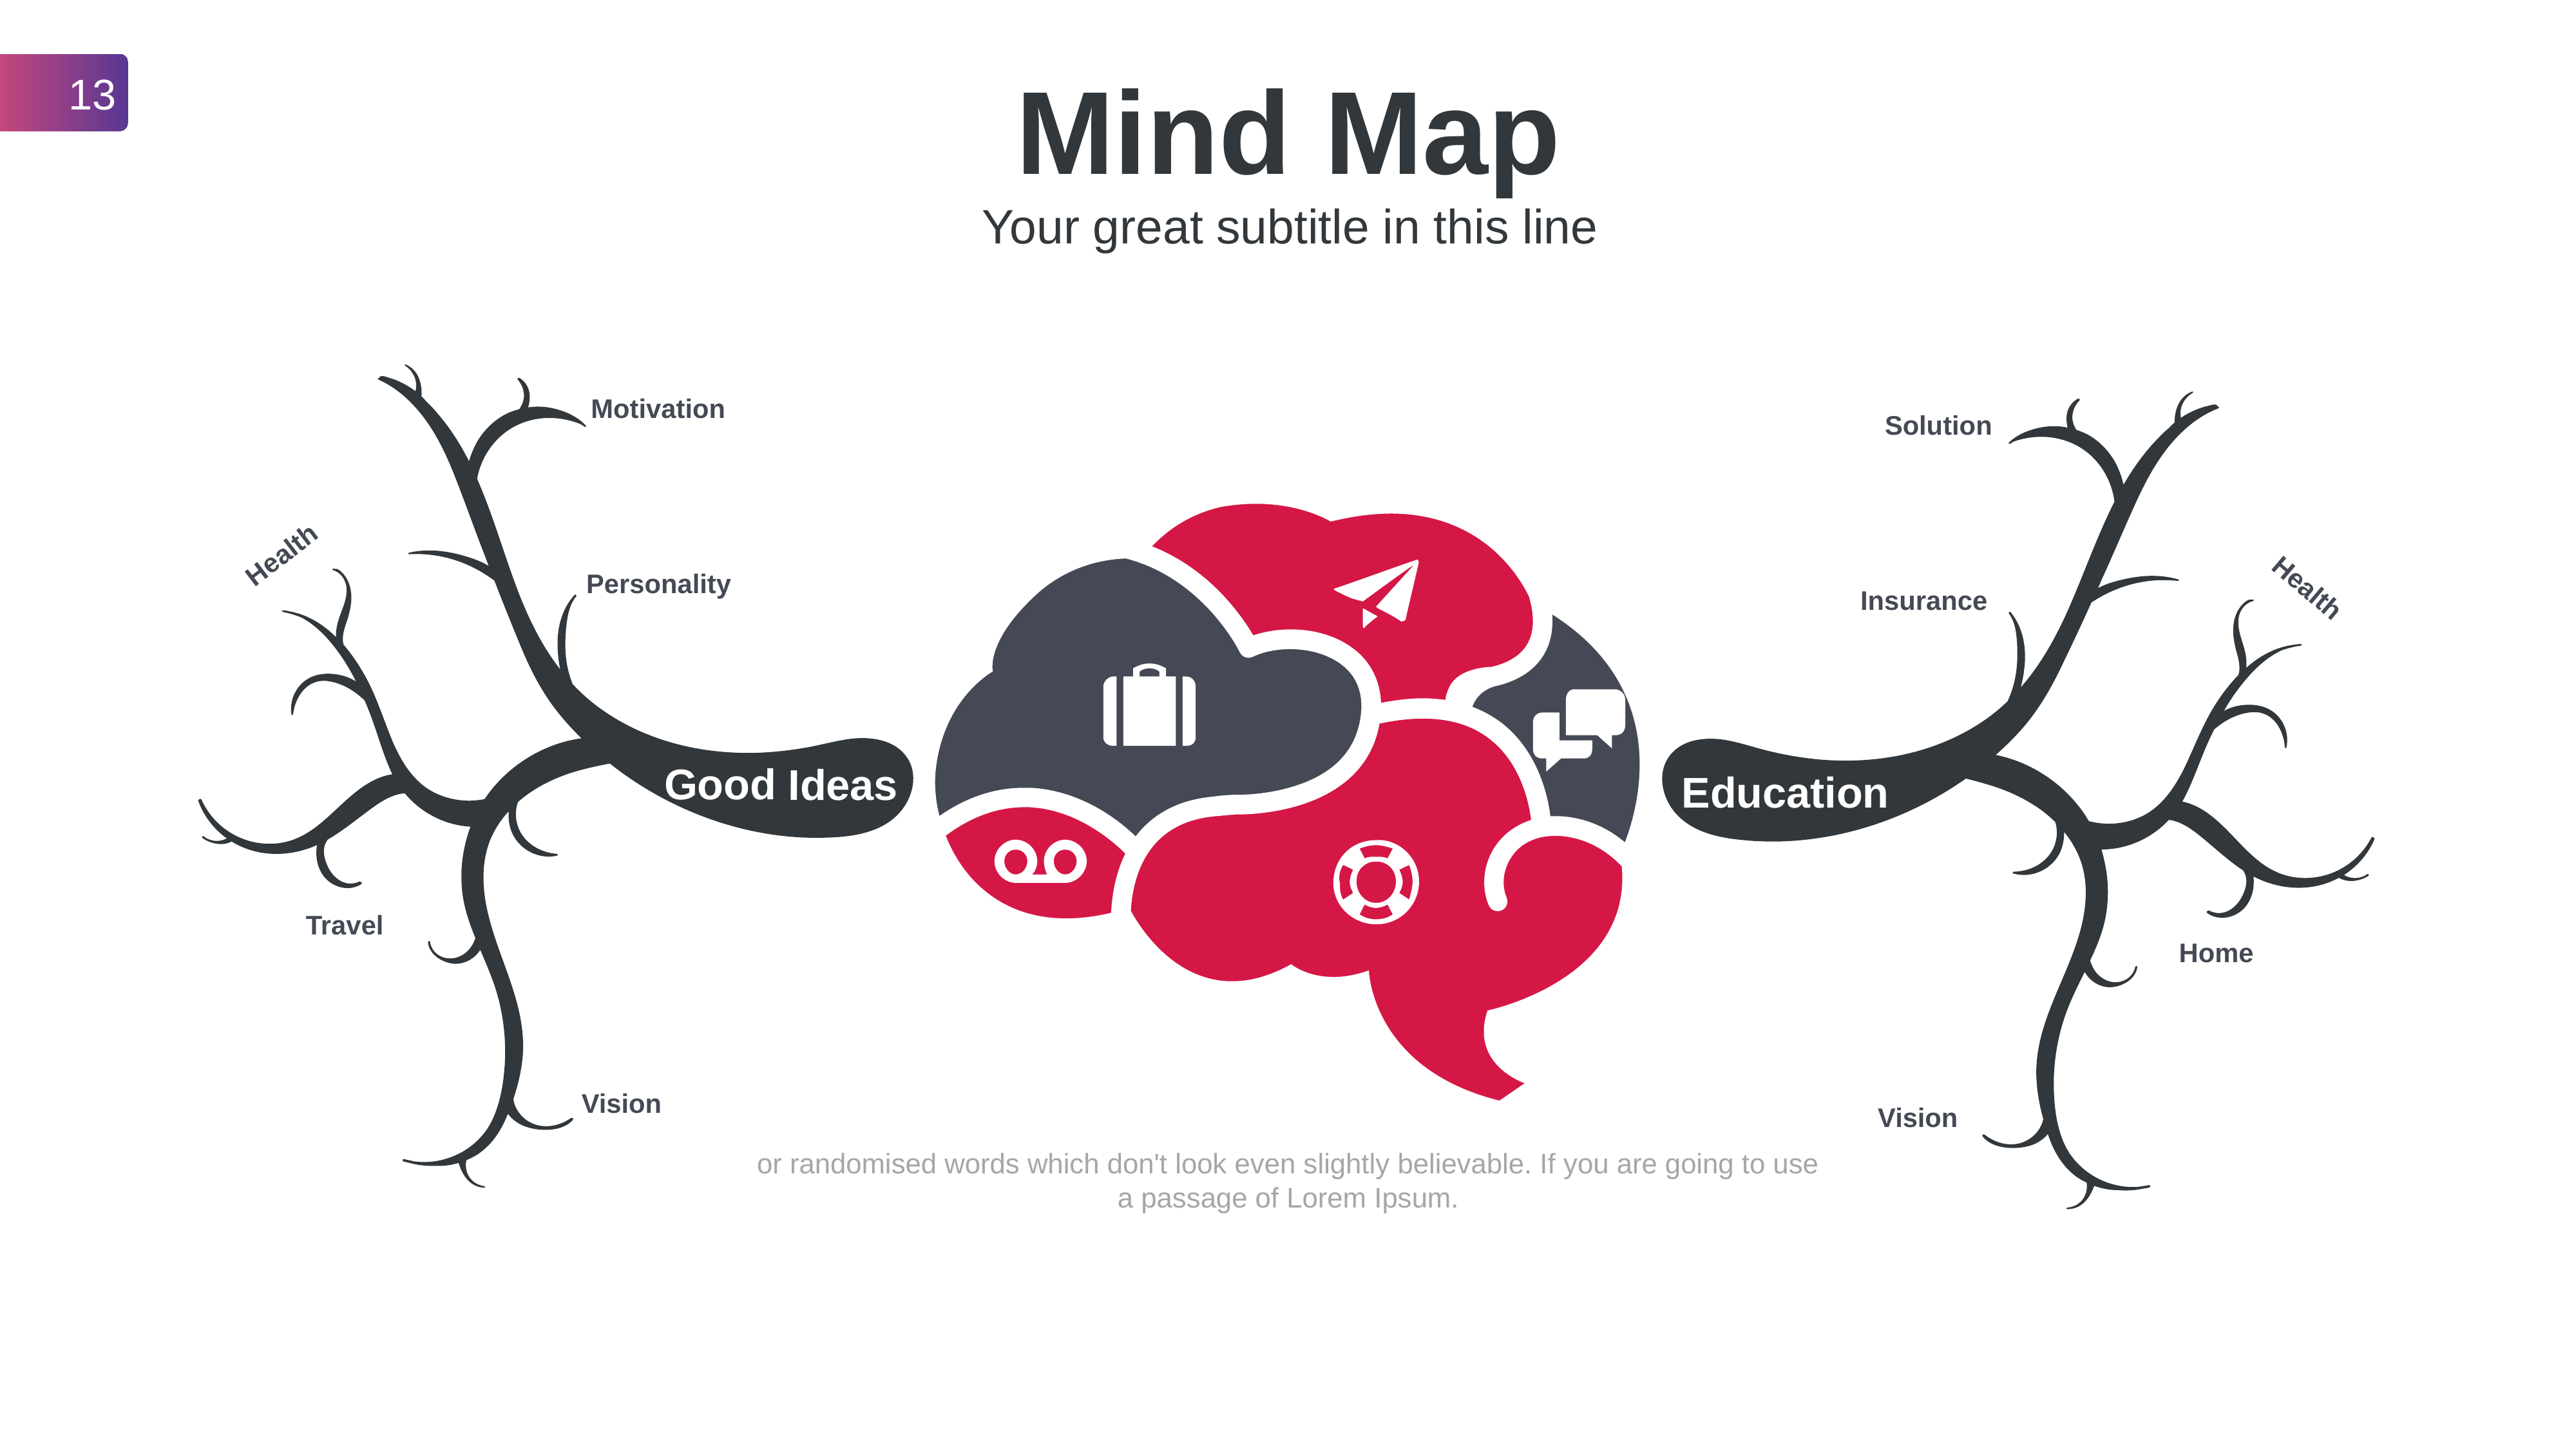

Mind Map
Your great subtitle in this line
13
Motivation
Solution

Health

Personality
Health
Insurance

Good Ideas
Education

Travel
Home
Vision
Vision
or randomised words which don't look even slightly believable. If you are going to use a passage of Lorem Ipsum.